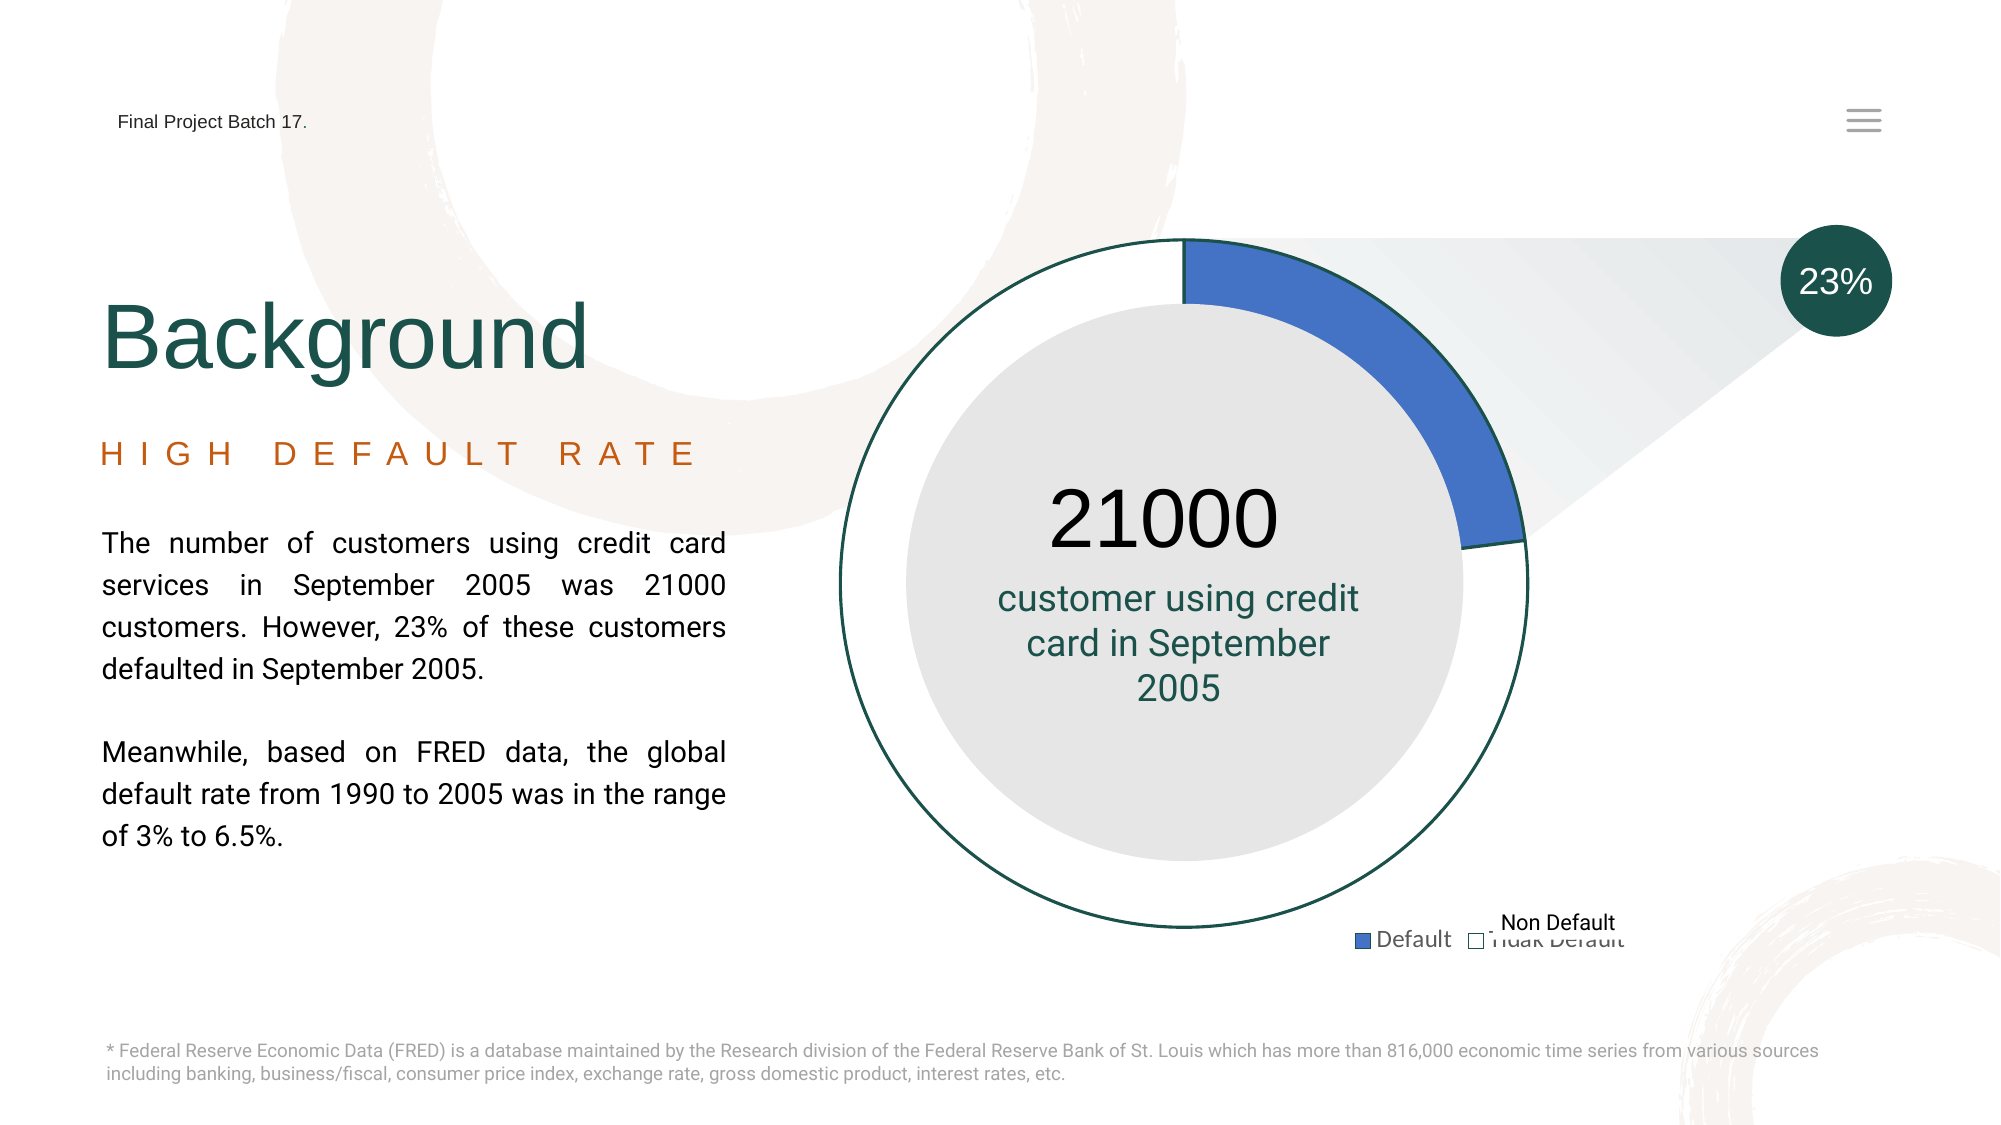

Final Project Batch 17.

### Chart

| Category | Region 1 |
|---|---|
| Default | 23.0 |
| Tidak Default | 77.0 |

### Chart

| Category |
|---|

23%

21000
customer using credit card in September 2005
Background
High Default Rate
The number of customers using credit card services in September 2005 was 21000 customers. However, 23% of these customers defaulted in September 2005.
Meanwhile, based on FRED data, the global default rate from 1990 to 2005 was in the range of 3% to 6.5%.

Non Default

* Federal Reserve Economic Data (FRED) is a database maintained by the Research division of the Federal Reserve Bank of St. Louis which has more than 816,000 economic time series from various sources including banking, business/fiscal, consumer price index, exchange rate, gross domestic product, interest rates, etc.